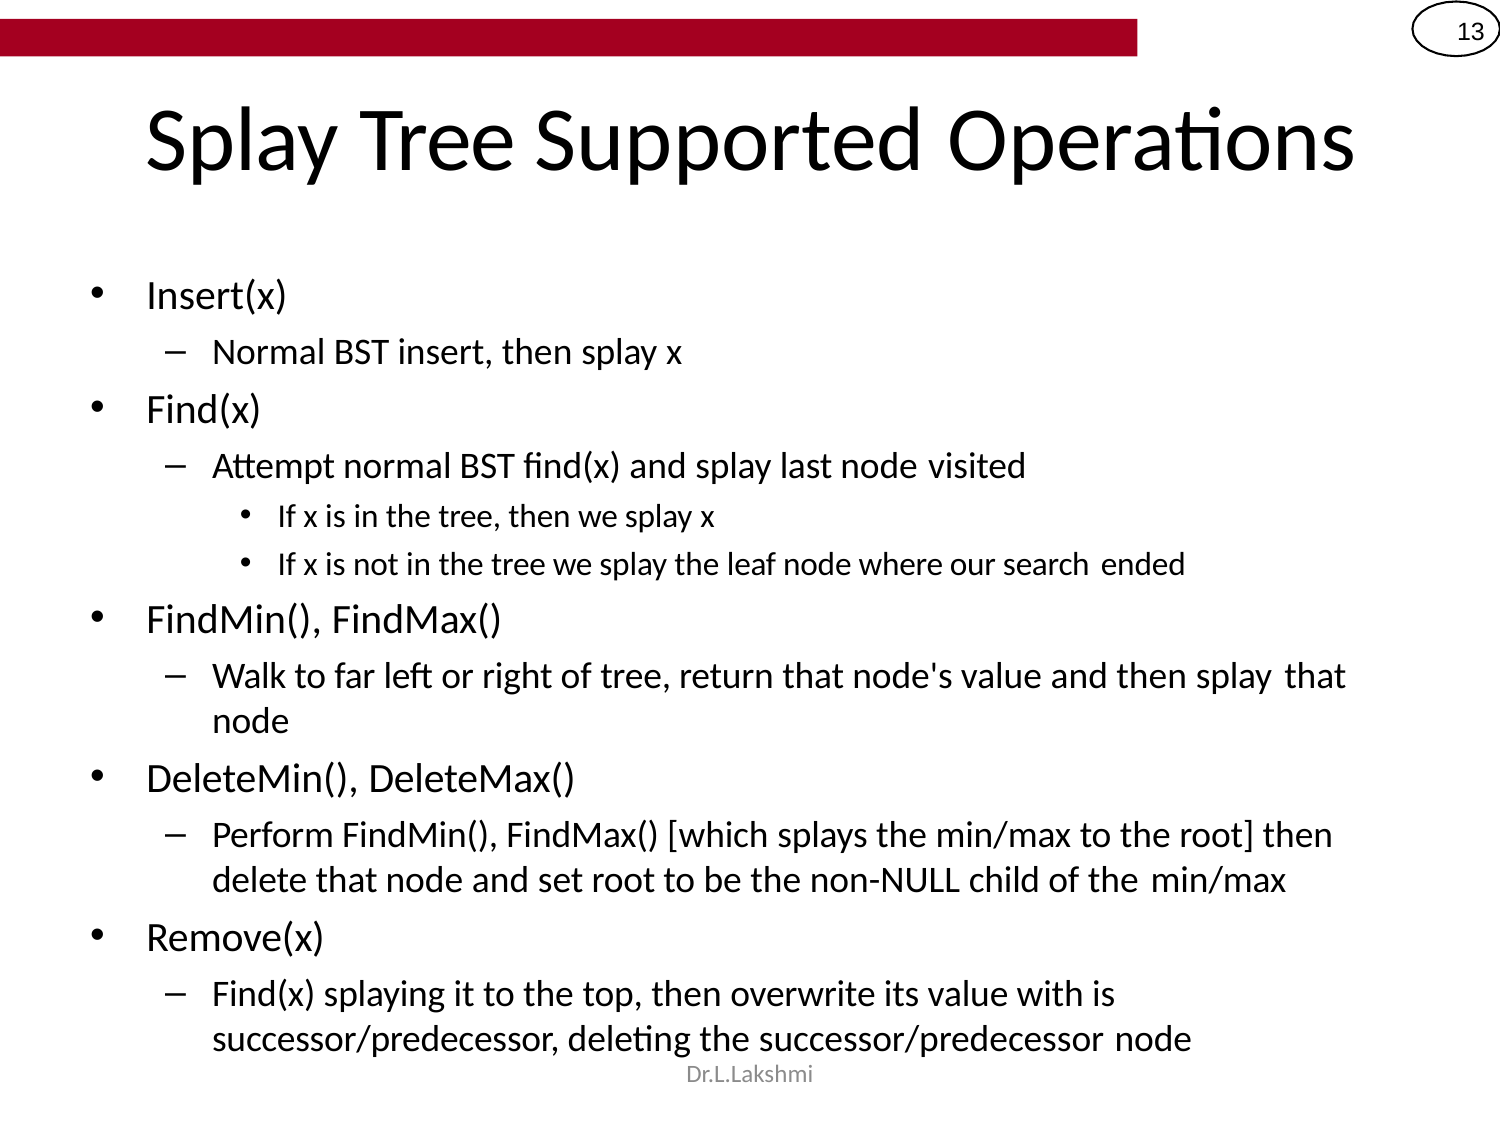

13

# Splay Tree Supported Operations
Insert(x)
Normal BST insert, then splay x
Find(x)
Attempt normal BST find(x) and splay last node visited
If x is in the tree, then we splay x
If x is not in the tree we splay the leaf node where our search ended
FindMin(), FindMax()
Walk to far left or right of tree, return that node's value and then splay that
node
DeleteMin(), DeleteMax()
Perform FindMin(), FindMax() [which splays the min/max to the root] then  delete that node and set root to be the non-NULL child of the min/max
Remove(x)
Find(x) splaying it to the top, then overwrite its value with is  successor/predecessor, deleting the successor/predecessor node
Dr.L.Lakshmi